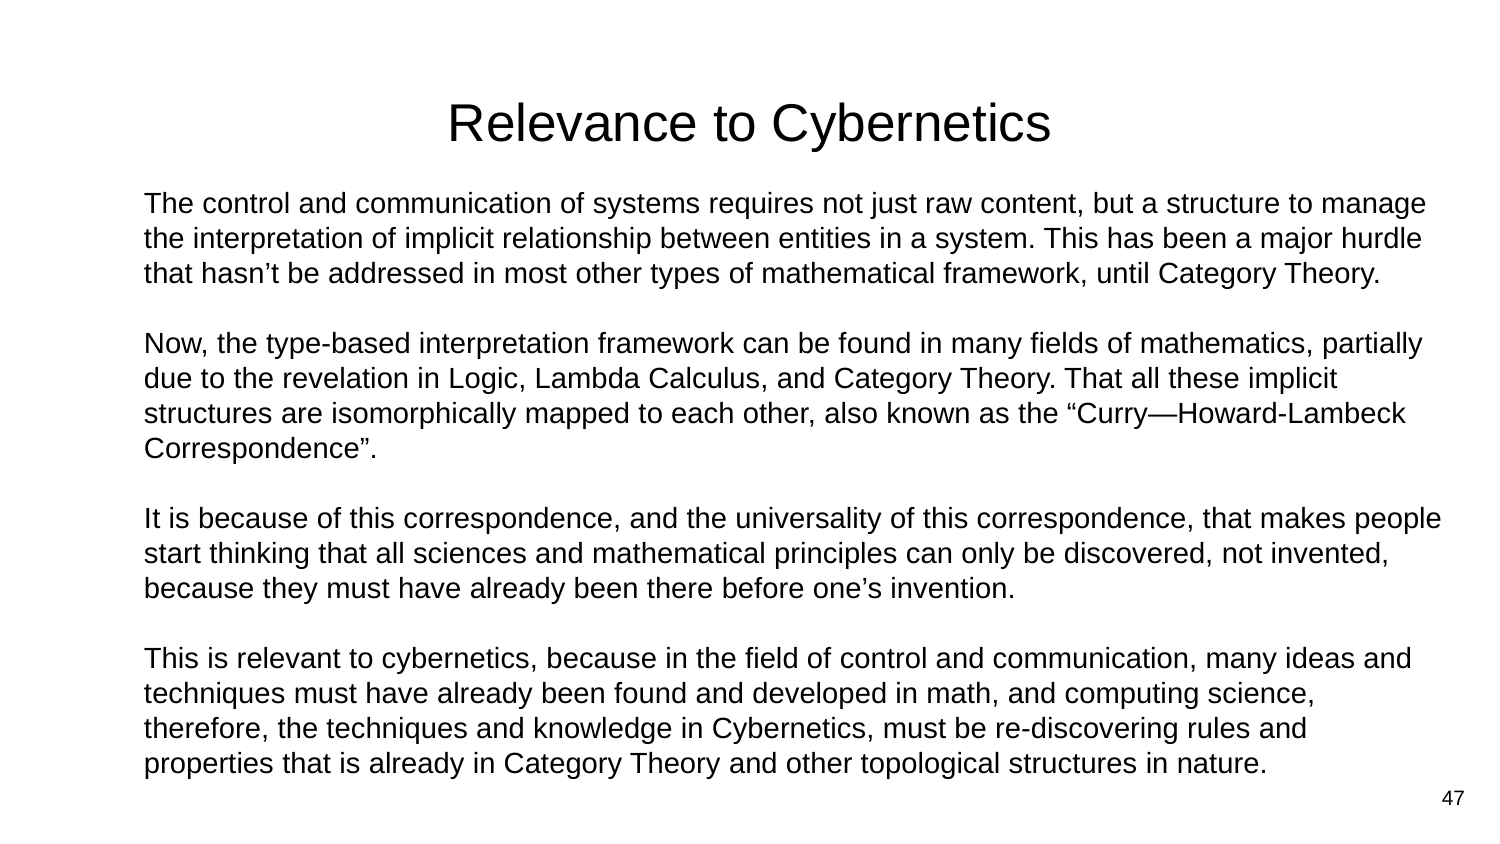

# Relevance to Cybernetics
The control and communication of systems requires not just raw content, but a structure to manage the interpretation of implicit relationship between entities in a system. This has been a major hurdle that hasn’t be addressed in most other types of mathematical framework, until Category Theory.

Now, the type-based interpretation framework can be found in many fields of mathematics, partially due to the revelation in Logic, Lambda Calculus, and Category Theory. That all these implicit structures are isomorphically mapped to each other, also known as the “Curry—Howard-Lambeck Correspondence”.

It is because of this correspondence, and the universality of this correspondence, that makes people start thinking that all sciences and mathematical principles can only be discovered, not invented, because they must have already been there before one’s invention.

This is relevant to cybernetics, because in the field of control and communication, many ideas and techniques must have already been found and developed in math, and computing science, therefore, the techniques and knowledge in Cybernetics, must be re-discovering rules and properties that is already in Category Theory and other topological structures in nature.
47